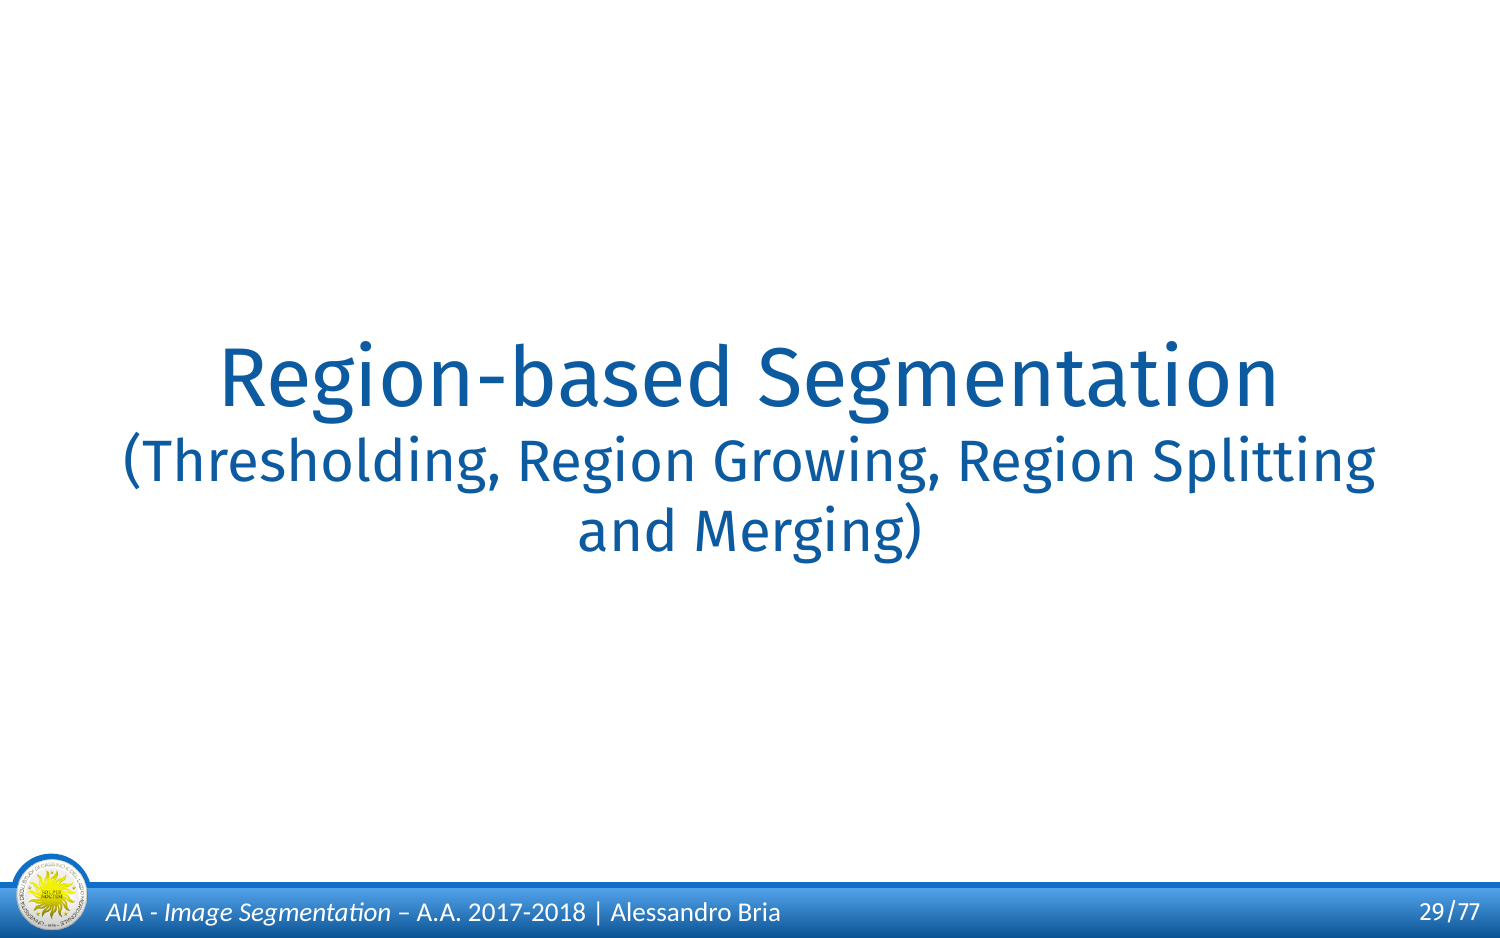

# Region-based Segmentation (Thresholding, Region Growing, Region Splitting and Merging)